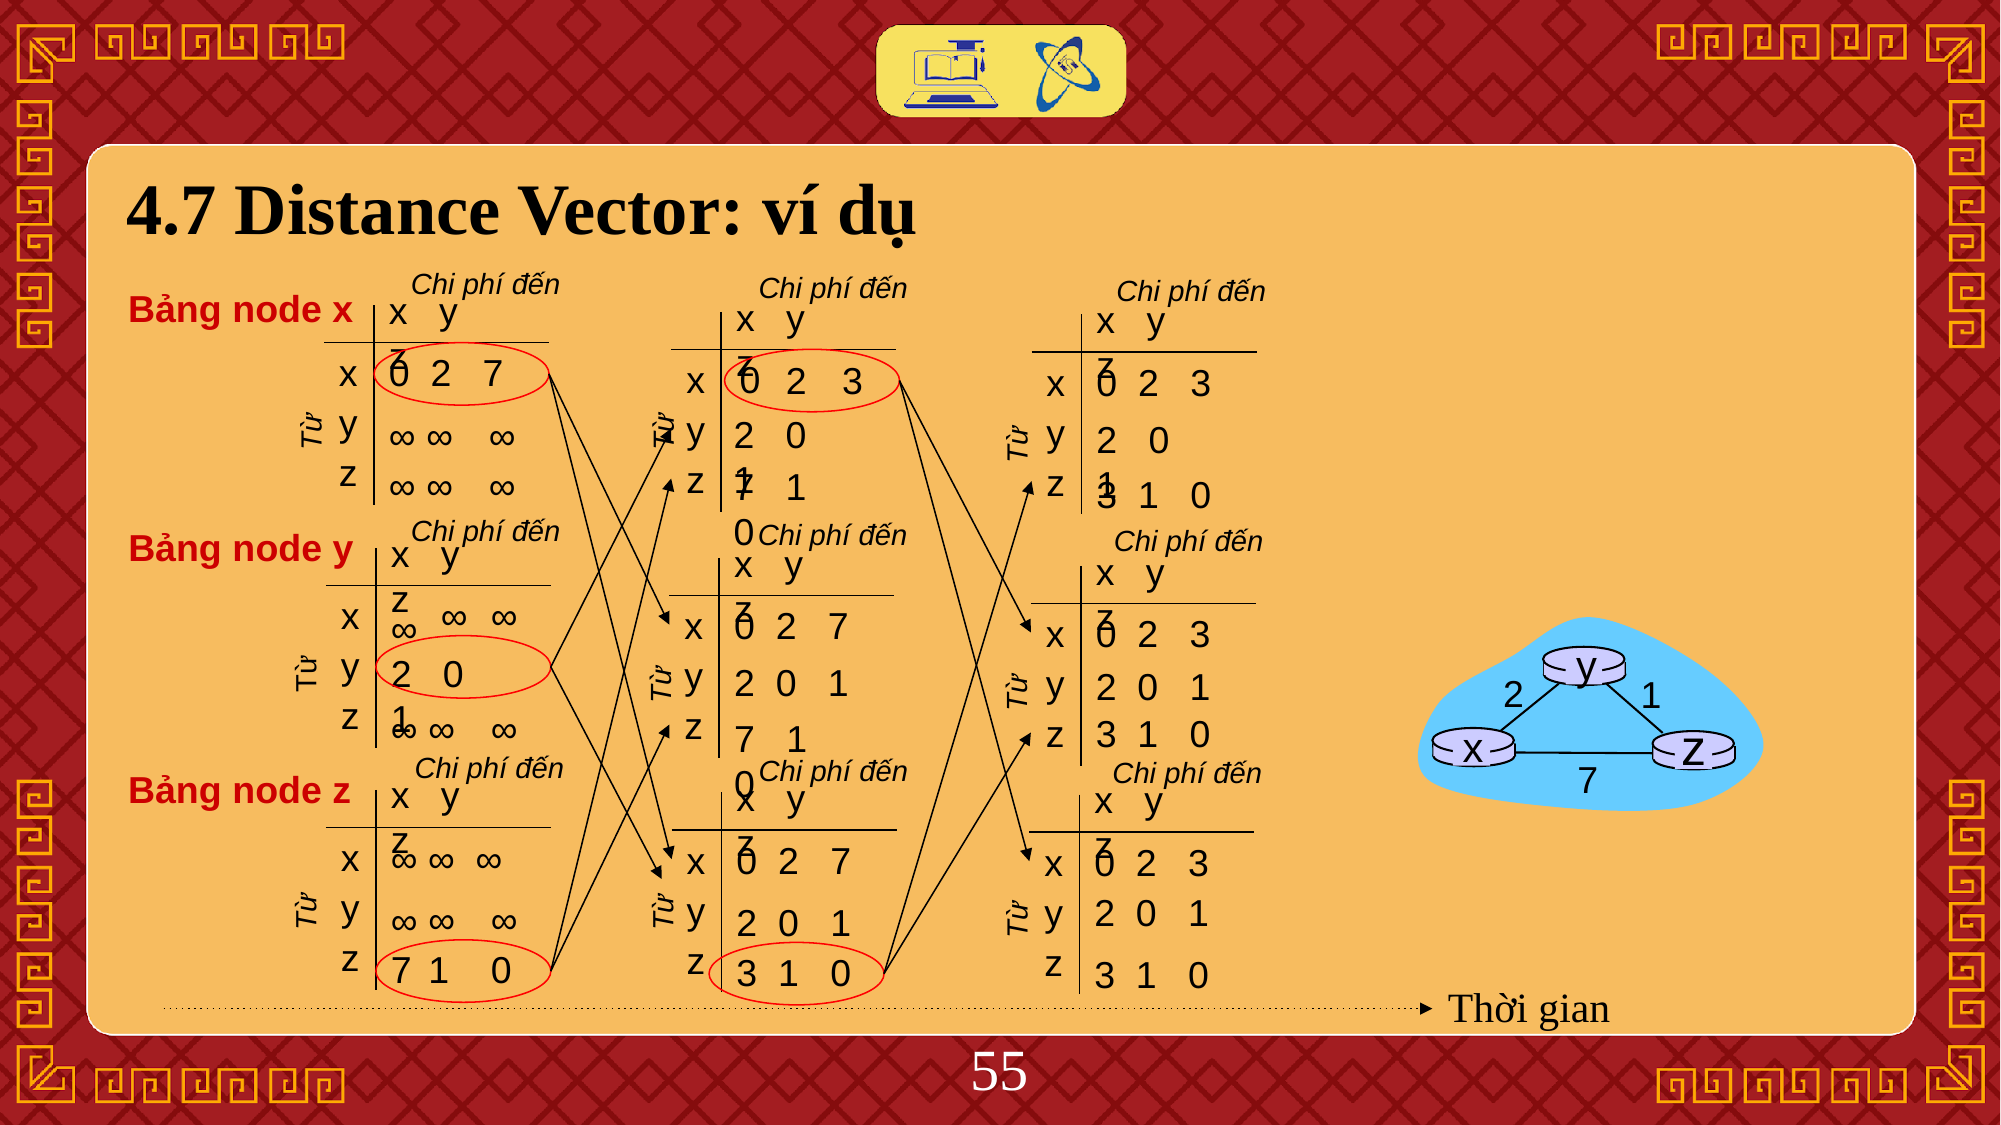

# 4.7 Distance Vector: ví dụ
Chi phí đến
x   y   z
x
0  2   7

y
∞
∞
∞
Từ
z
∞
∞
∞
Chi phí đến
x   y   z
x
0
3

2
y
2   0   1
Từ
z
7   1   0
Chi phí đến
x   y   z
x
0  2   3
y
2   0   1
Từ
z
3  1   0
Bảng node x
Chi phí đến
x   y   z
x
∞
∞
∞
2   0   1
y

Từ
z
∞
∞
∞
Chi phí đến
x   y   z
x
0  2   7
y
2  0   1
Từ
z
7   1   0
Chi phí đến
x   y   z
x
0  2   3
y
2  0   1
Từ
z
3  1   0
Bảng node y

y

2
1

z

x

7

Chi phí đến
x   y   z
x
∞ ∞  ∞
y
Từ
∞
∞
∞
z
7
1
0

Chi phí đến
x   y   z
x
0  2   7
y
Từ
2  0   1
z
3  1   0

Chi phí đến
x   y   z
x
0  2   3
y
2  0   1
Từ
z
3  1   0
Bảng node z
Thời gian
55